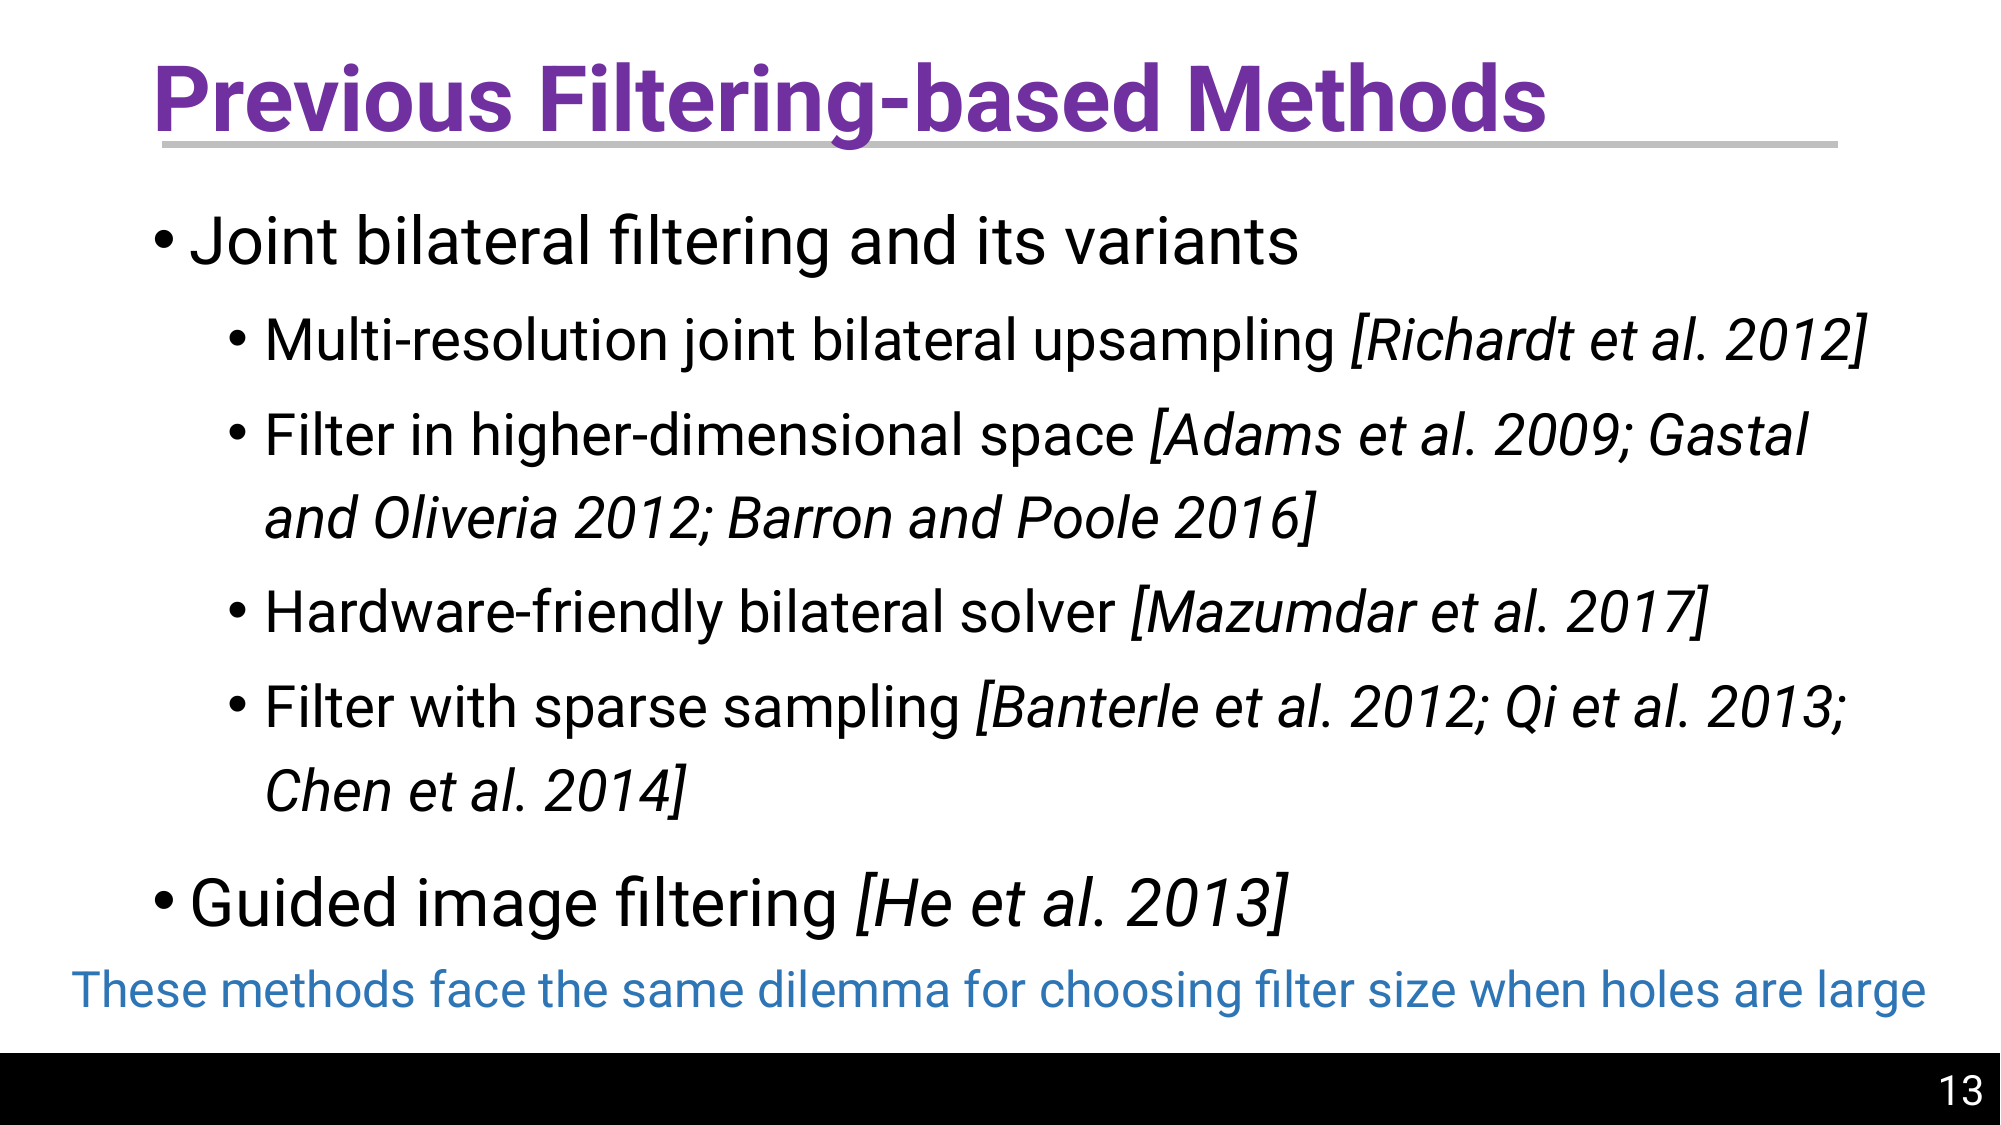

# Previous Filtering-based Methods
Joint bilateral filtering and its variants
Multi-resolution joint bilateral upsampling [Richardt et al. 2012]
Filter in higher-dimensional space [Adams et al. 2009; Gastal and Oliveria 2012; Barron and Poole 2016]
Hardware-friendly bilateral solver [Mazumdar et al. 2017]
Filter with sparse sampling [Banterle et al. 2012; Qi et al. 2013; Chen et al. 2014]
Guided image filtering [He et al. 2013]
These methods face the same dilemma for choosing filter size when holes are large

13